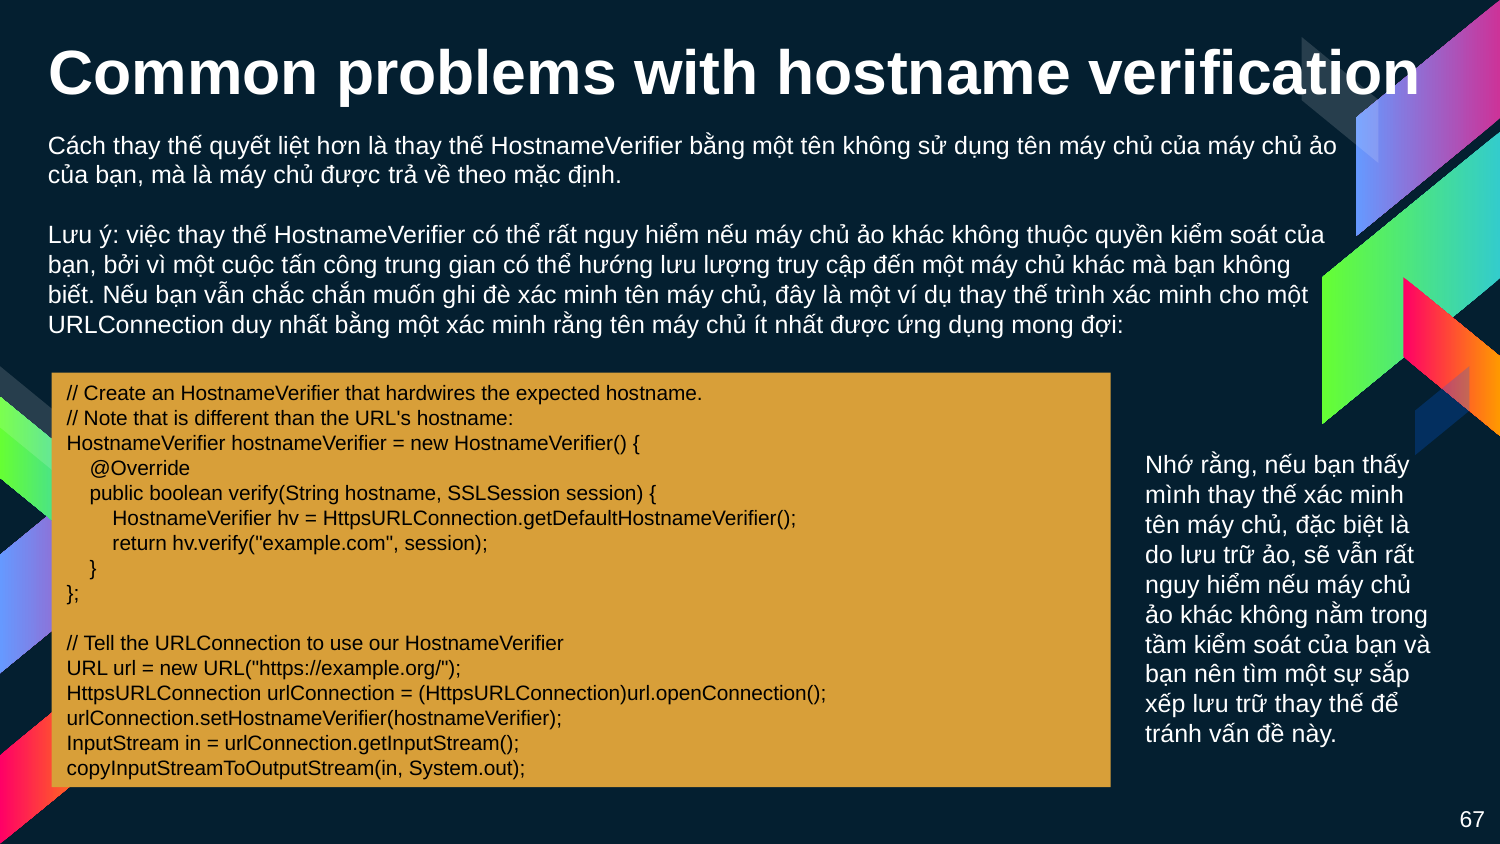

Common problems with hostname verification
Cách thay thế quyết liệt hơn là thay thế HostnameVerifier bằng một tên không sử dụng tên máy chủ của máy chủ ảo của bạn, mà là máy chủ được trả về theo mặc định.

Lưu ý: việc thay thế HostnameVerifier có thể rất nguy hiểm nếu máy chủ ảo khác không thuộc quyền kiểm soát của bạn, bởi vì một cuộc tấn công trung gian có thể hướng lưu lượng truy cập đến một máy chủ khác mà bạn không biết. Nếu bạn vẫn chắc chắn muốn ghi đè xác minh tên máy chủ, đây là một ví dụ thay thế trình xác minh cho một URLConnection duy nhất bằng một xác minh rằng tên máy chủ ít nhất được ứng dụng mong đợi:
// Create an HostnameVerifier that hardwires the expected hostname.
// Note that is different than the URL's hostname:
HostnameVerifier hostnameVerifier = new HostnameVerifier() {
    @Override
    public boolean verify(String hostname, SSLSession session) {
        HostnameVerifier hv = HttpsURLConnection.getDefaultHostnameVerifier();
        return hv.verify("example.com", session);
    }
};
// Tell the URLConnection to use our HostnameVerifier
URL url = new URL("https://example.org/");
HttpsURLConnection urlConnection = (HttpsURLConnection)url.openConnection();
urlConnection.setHostnameVerifier(hostnameVerifier);
InputStream in = urlConnection.getInputStream();
copyInputStreamToOutputStream(in, System.out);
Nhớ rằng, nếu bạn thấy mình thay thế xác minh tên máy chủ, đặc biệt là do lưu trữ ảo, sẽ vẫn rất nguy hiểm nếu máy chủ ảo khác không nằm trong tầm kiểm soát của bạn và bạn nên tìm một sự sắp xếp lưu trữ thay thế để tránh vấn đề này.
67